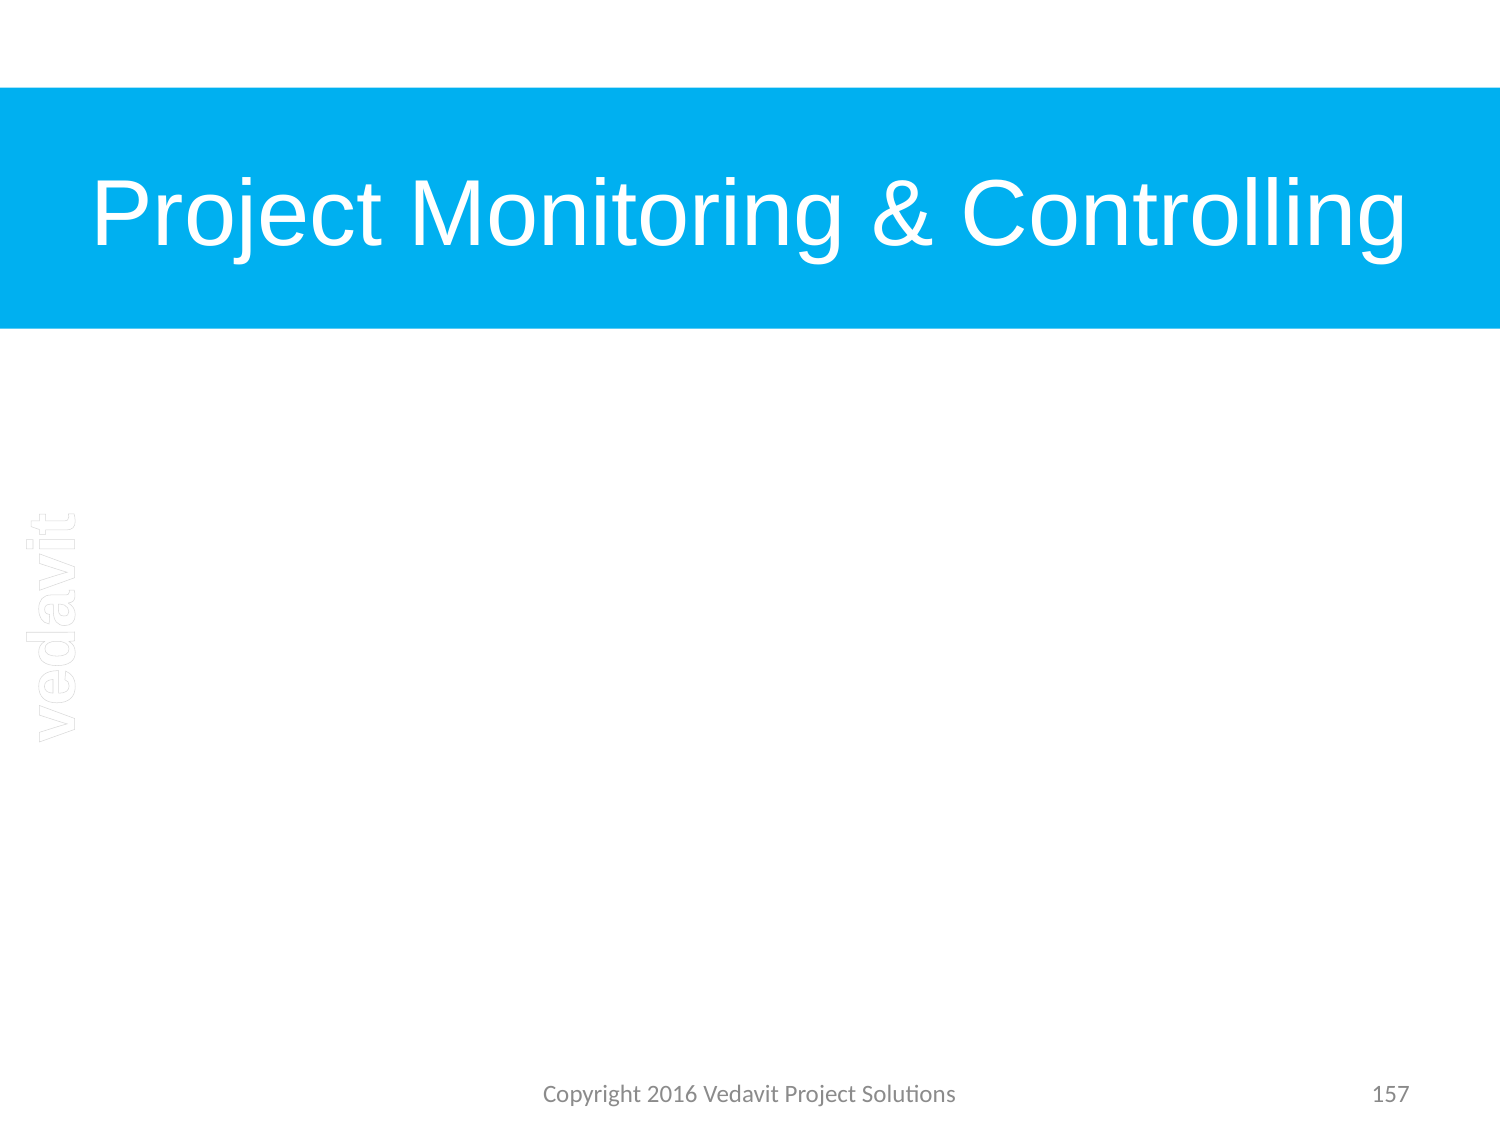

# Project Monitoring & Controlling
Copyright 2016 Vedavit Project Solutions
157